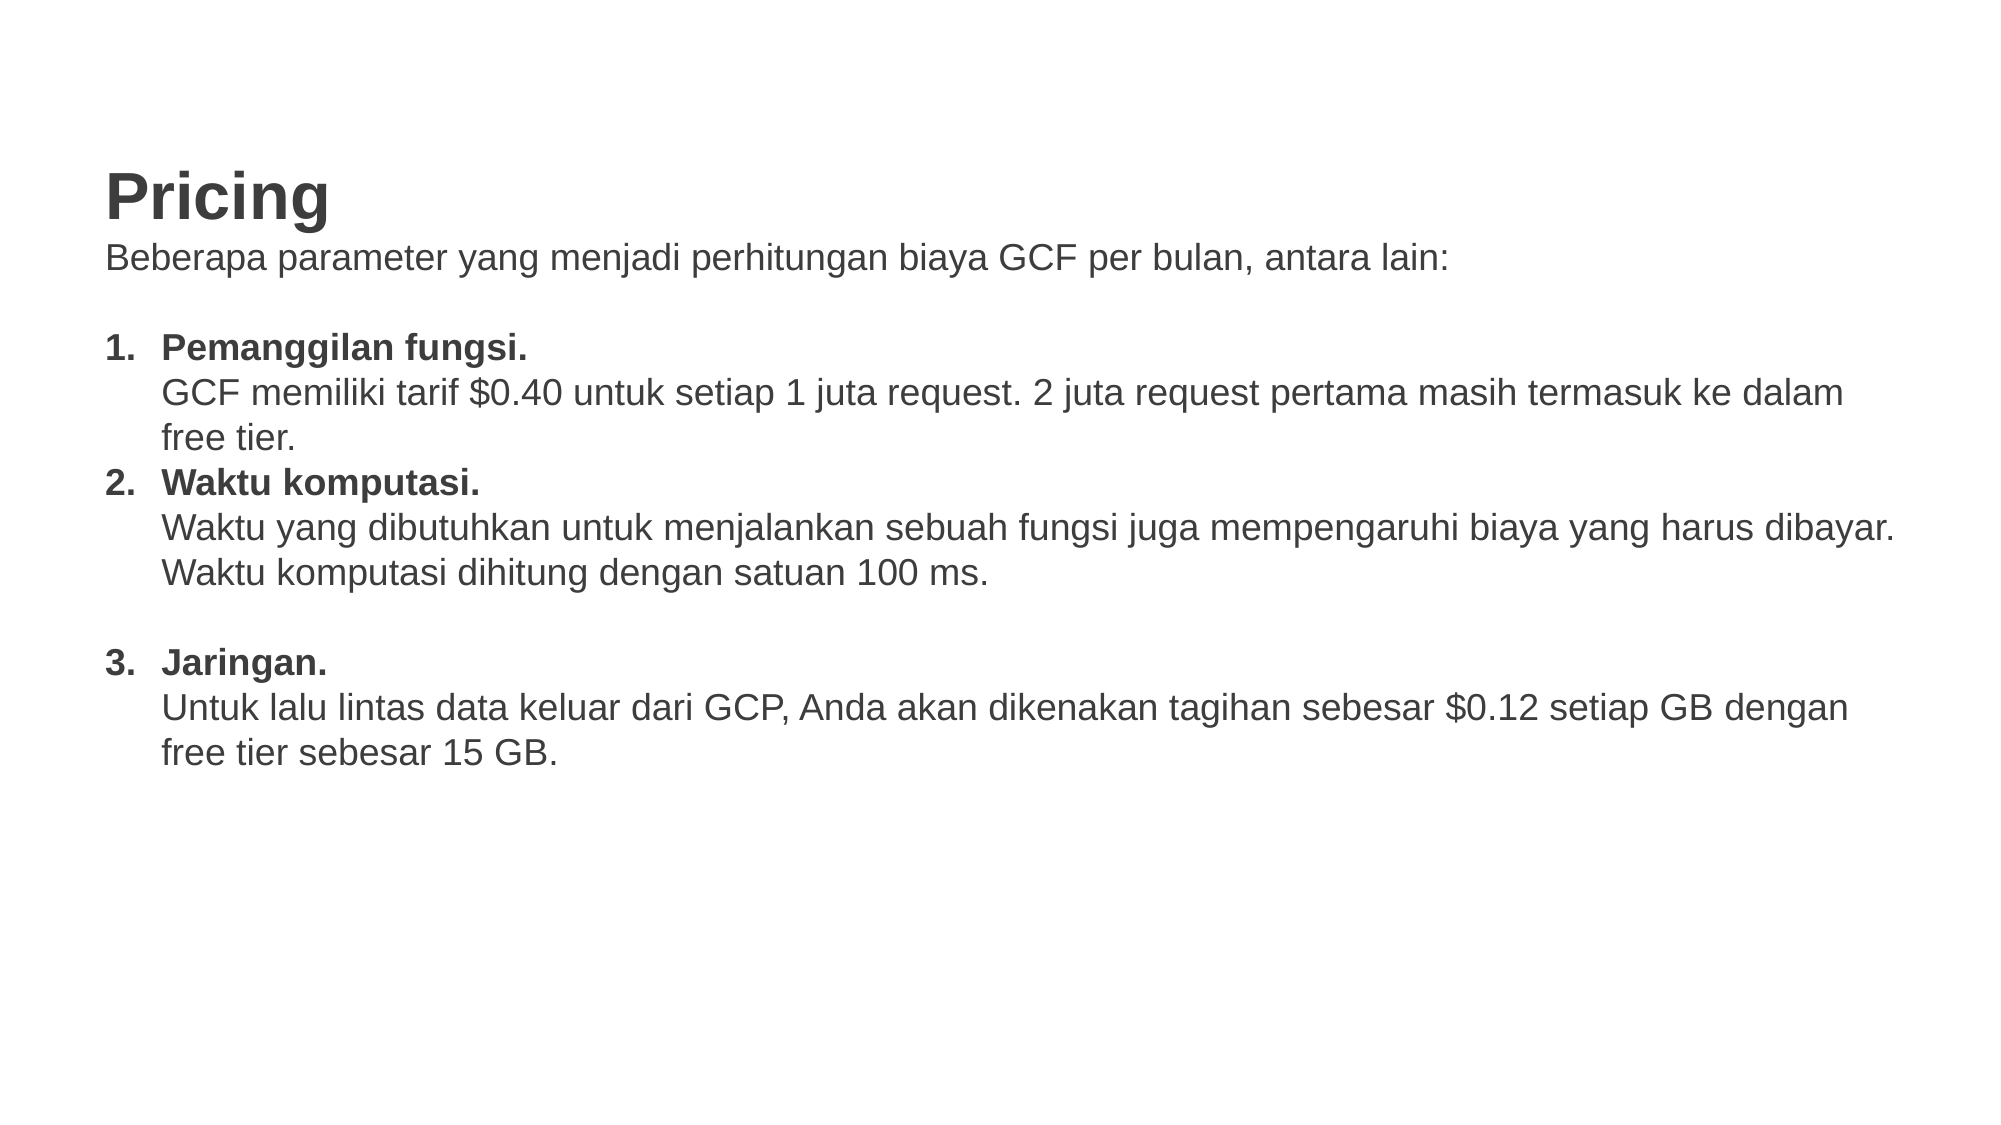

Pricing
Beberapa parameter yang menjadi perhitungan biaya GCF per bulan, antara lain:

Pemanggilan fungsi.
GCF memiliki tarif $0.40 untuk setiap 1 juta request. 2 juta request pertama masih termasuk ke dalam free tier.
Waktu komputasi.
Waktu yang dibutuhkan untuk menjalankan sebuah fungsi juga mempengaruhi biaya yang harus dibayar. Waktu komputasi dihitung dengan satuan 100 ms.

Jaringan.
Untuk lalu lintas data keluar dari GCP, Anda akan dikenakan tagihan sebesar $0.12 setiap GB dengan free tier sebesar 15 GB.